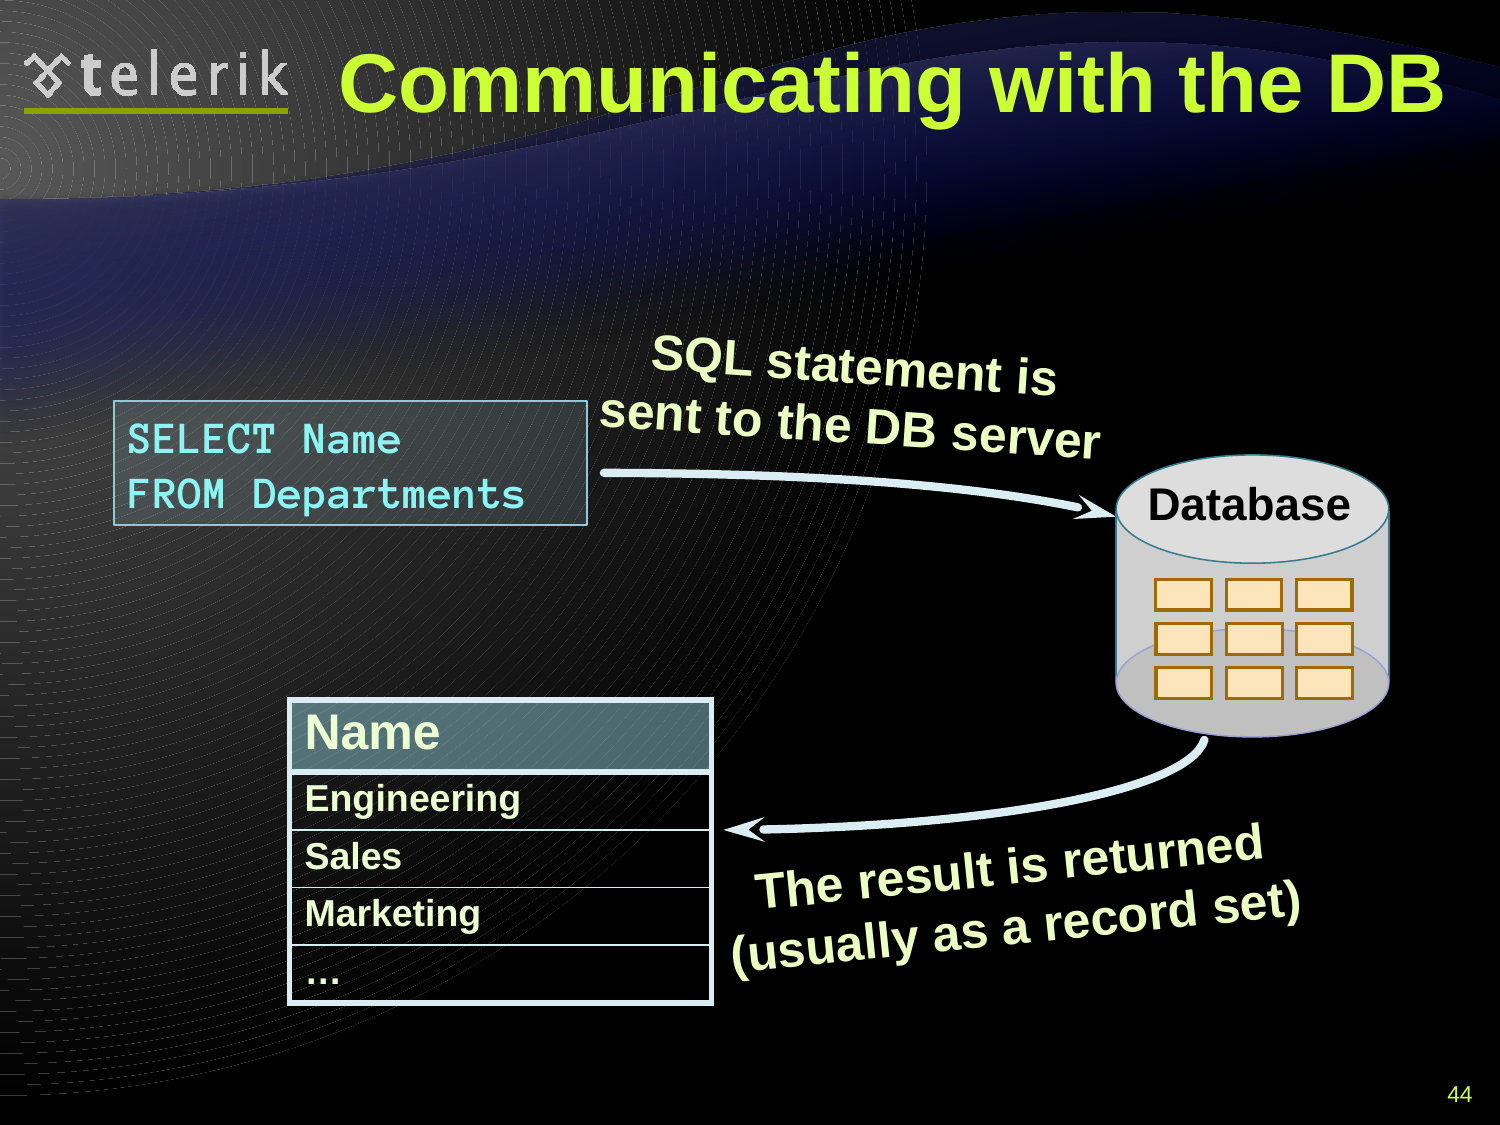

# Communicating with the DB
SQL statement is
sent to the DB server
SELECT Name
FROM Departments

Database

| Name |
| --- |
| Engineering |
| Sales |
| Marketing |
| … |

The result is returned
(usually as a record set)
44